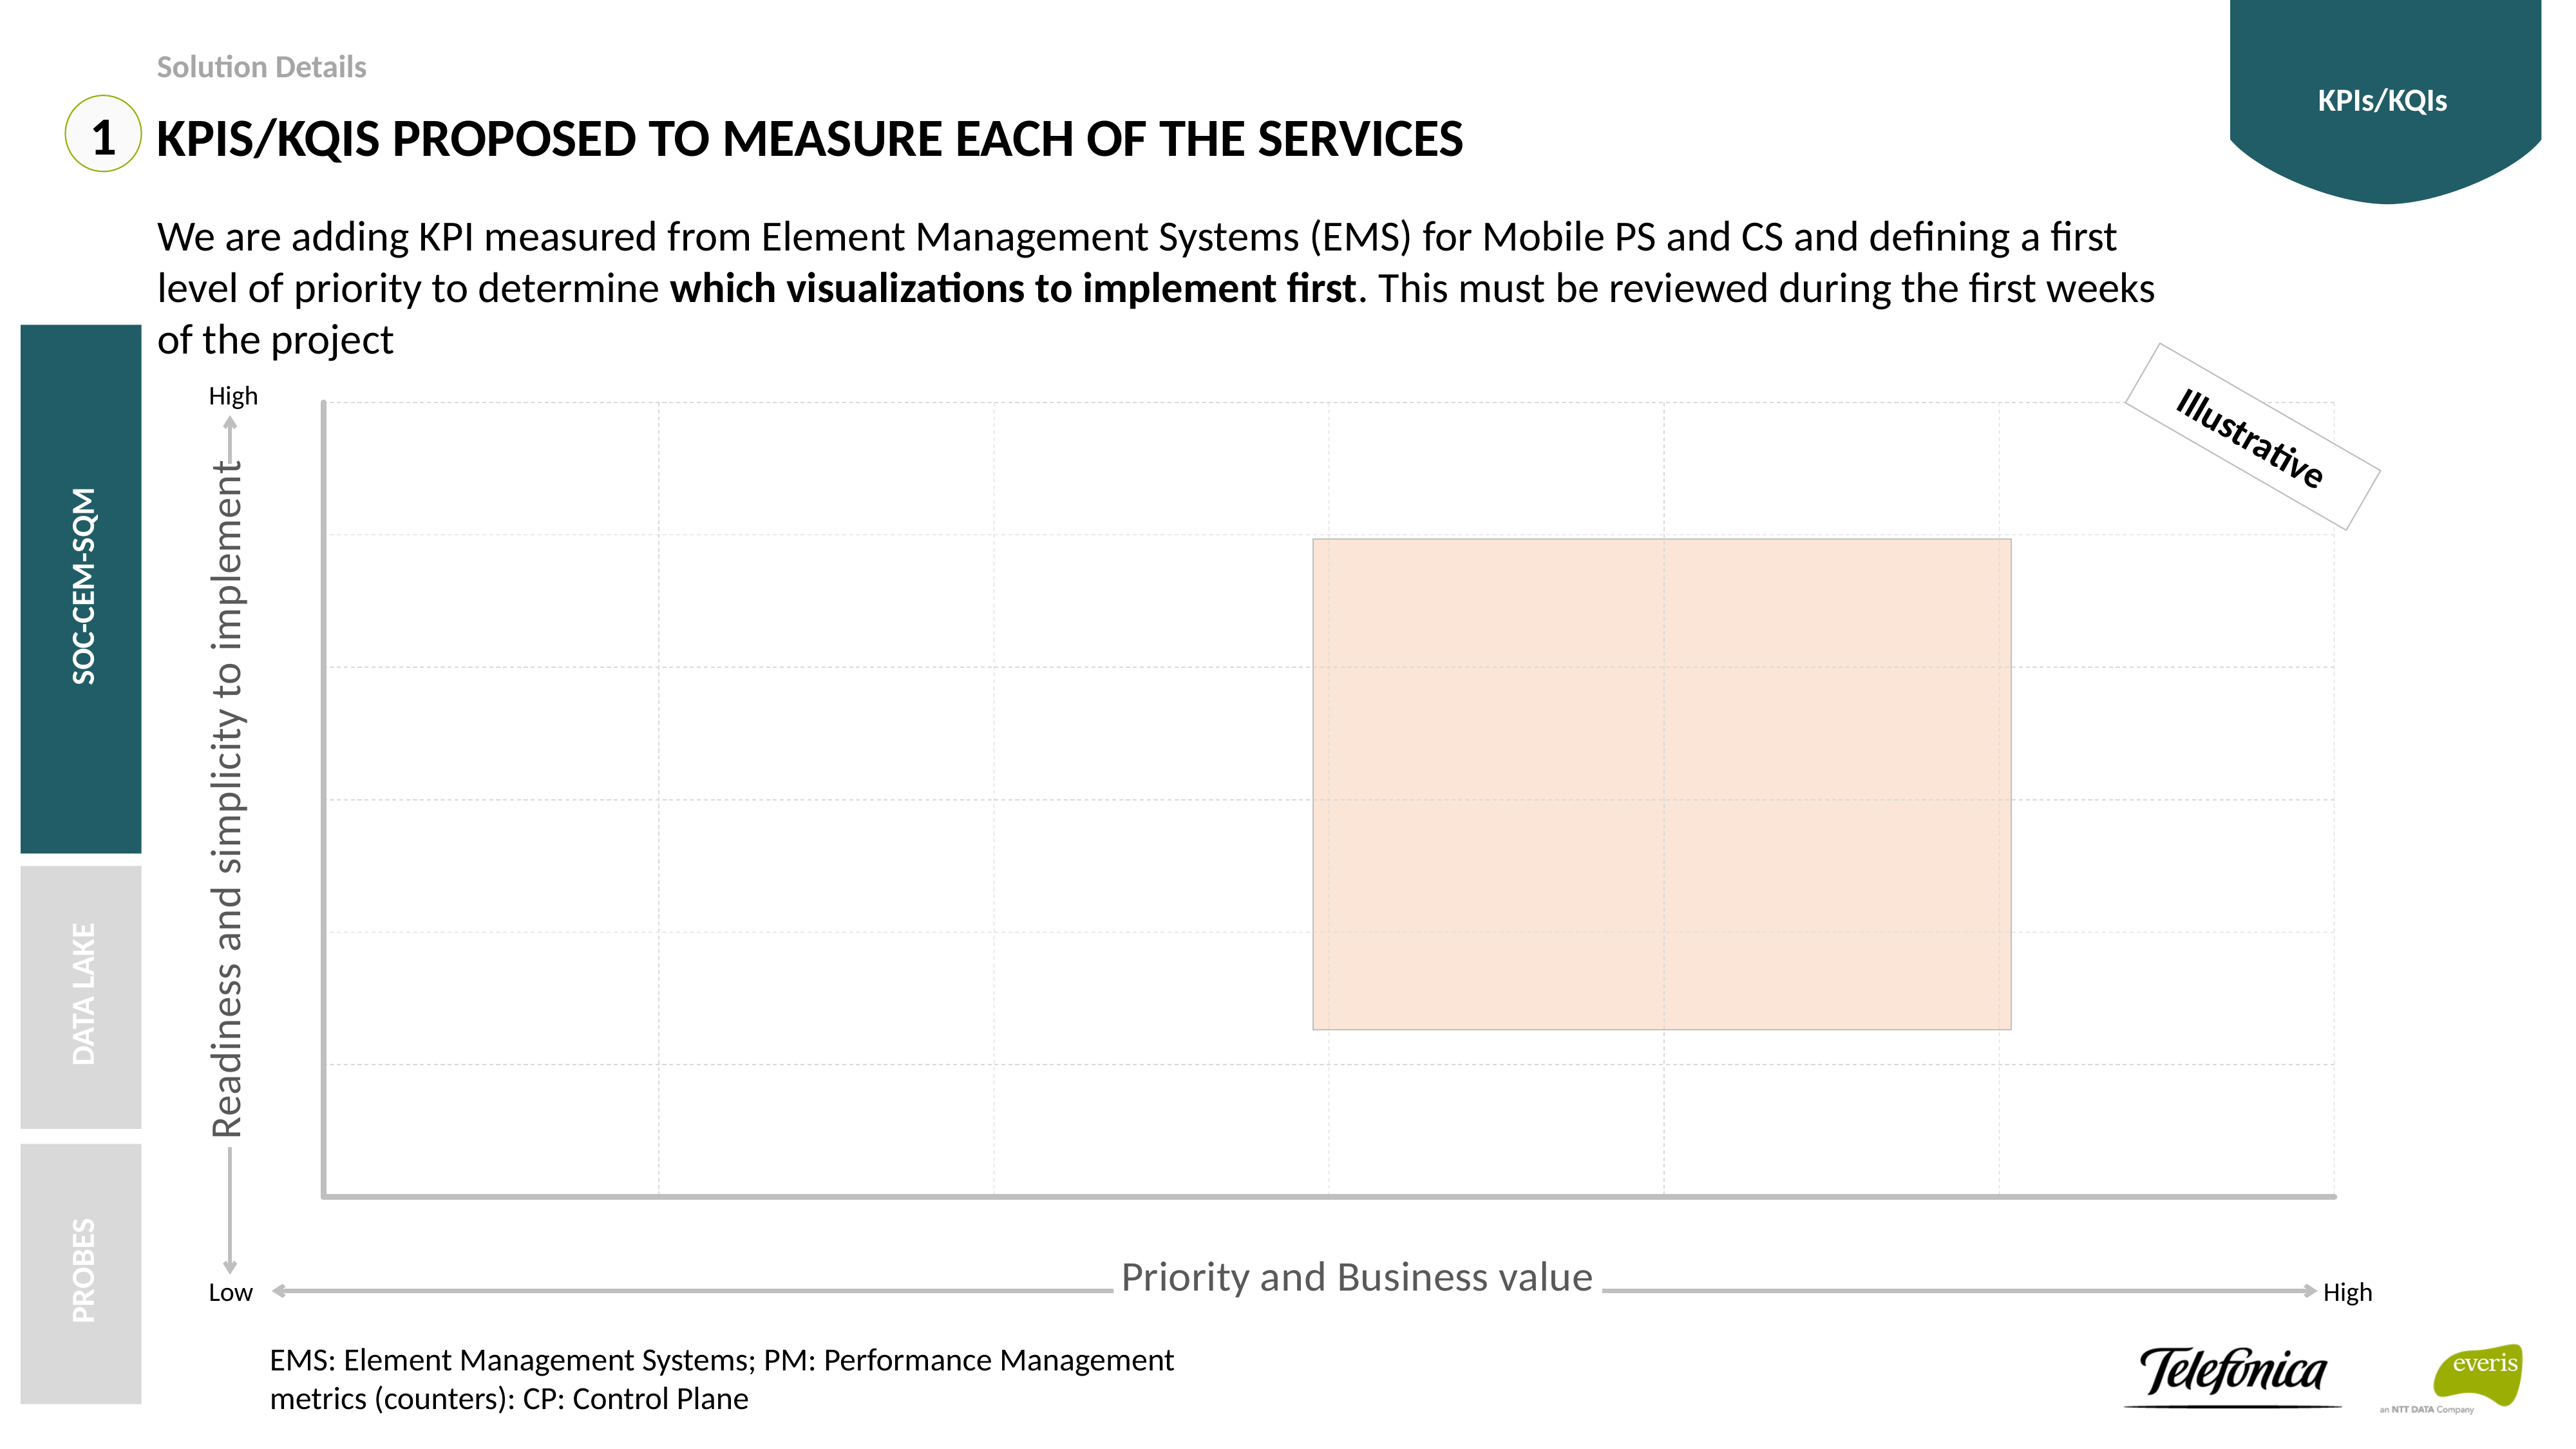

KPIs/KQIs
Solution Details
KPIs/KQIs proposed to measure each of the services
1
We are adding KPI measured from Element Management Systems (EMS) for Mobile PS and CS and defining a first level of priority to determine which visualizations to implement first. This must be reviewed during the first weeks of the project
High

### Chart

| Category | Readiness and simplicity to implement |
|---|---|
Illustrative

Low
High
SOC-cem-sqm
DATA LAKE
PROBES
EMS: Element Management Systems; PM: Performance Management metrics (counters): CP: Control Plane